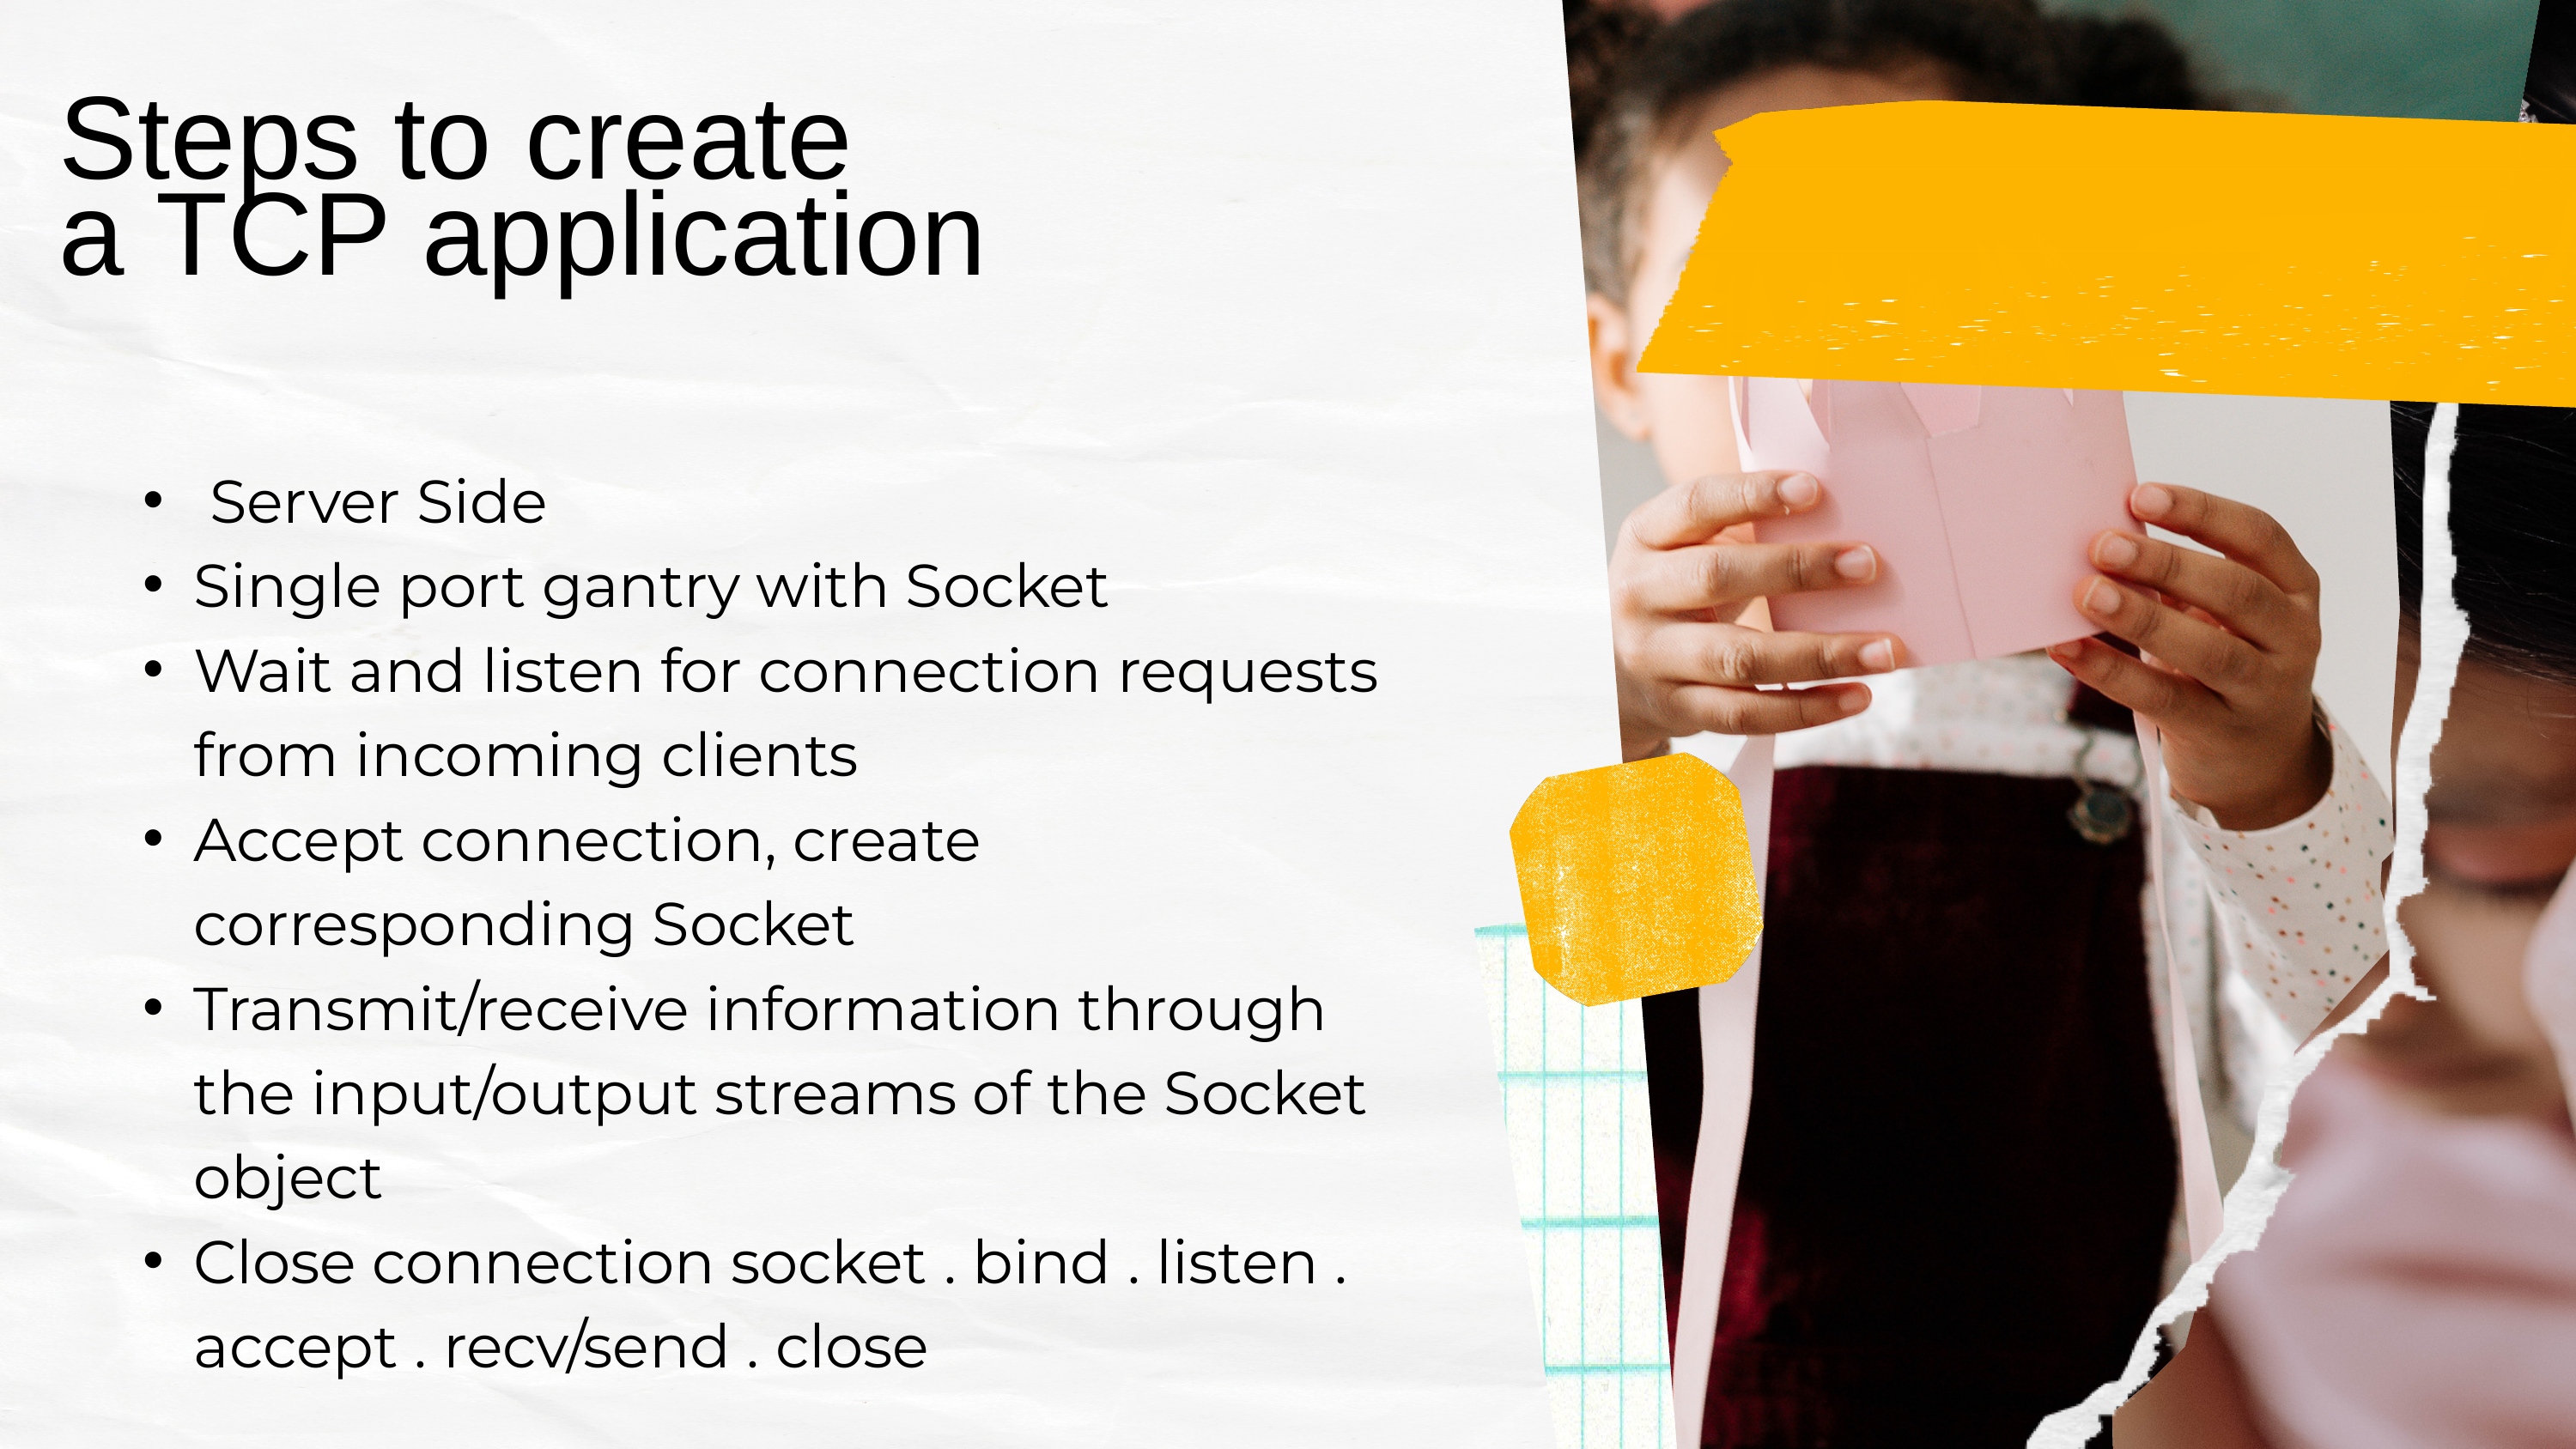

Steps to create
a TCP application
 Server Side
Single port gantry with Socket
Wait and listen for connection requests from incoming clients
Accept connection, create corresponding Socket
Transmit/receive information through the input/output streams of the Socket object
Close connection socket . bind . listen . accept . recv/send . close